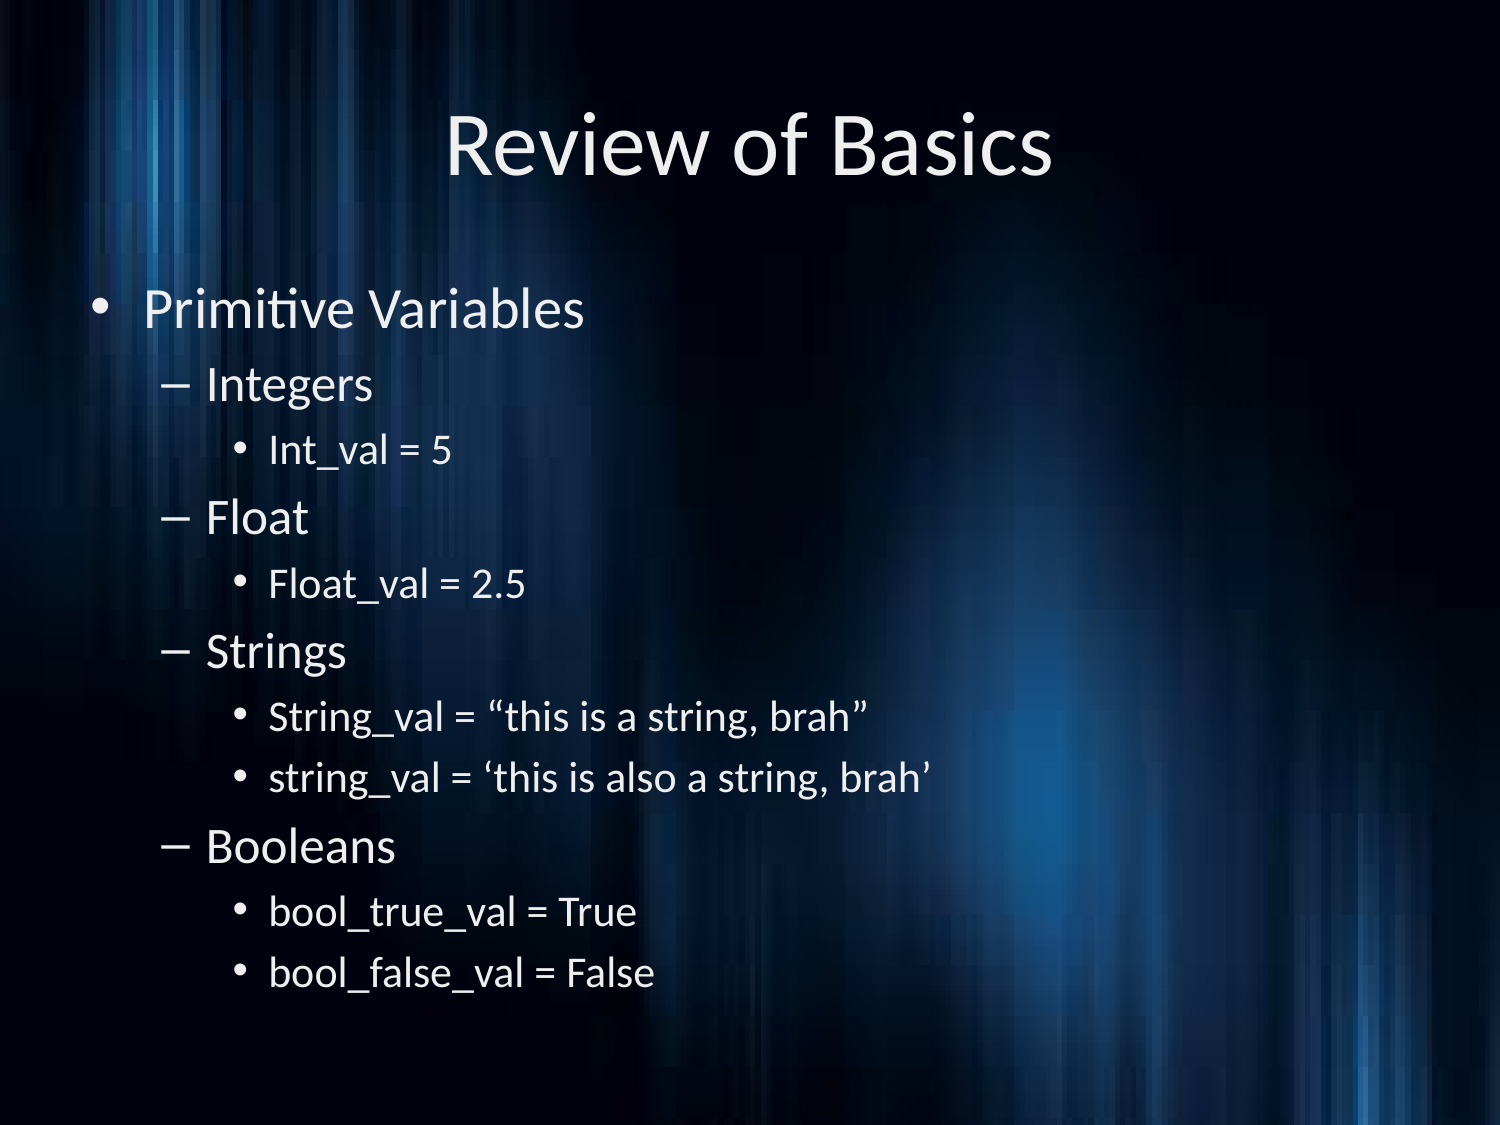

# Review of Basics
Primitive Variables
Integers
Int_val = 5
Float
Float_val = 2.5
Strings
String_val = “this is a string, brah”
string_val = ‘this is also a string, brah’
Booleans
bool_true_val = True
bool_false_val = False